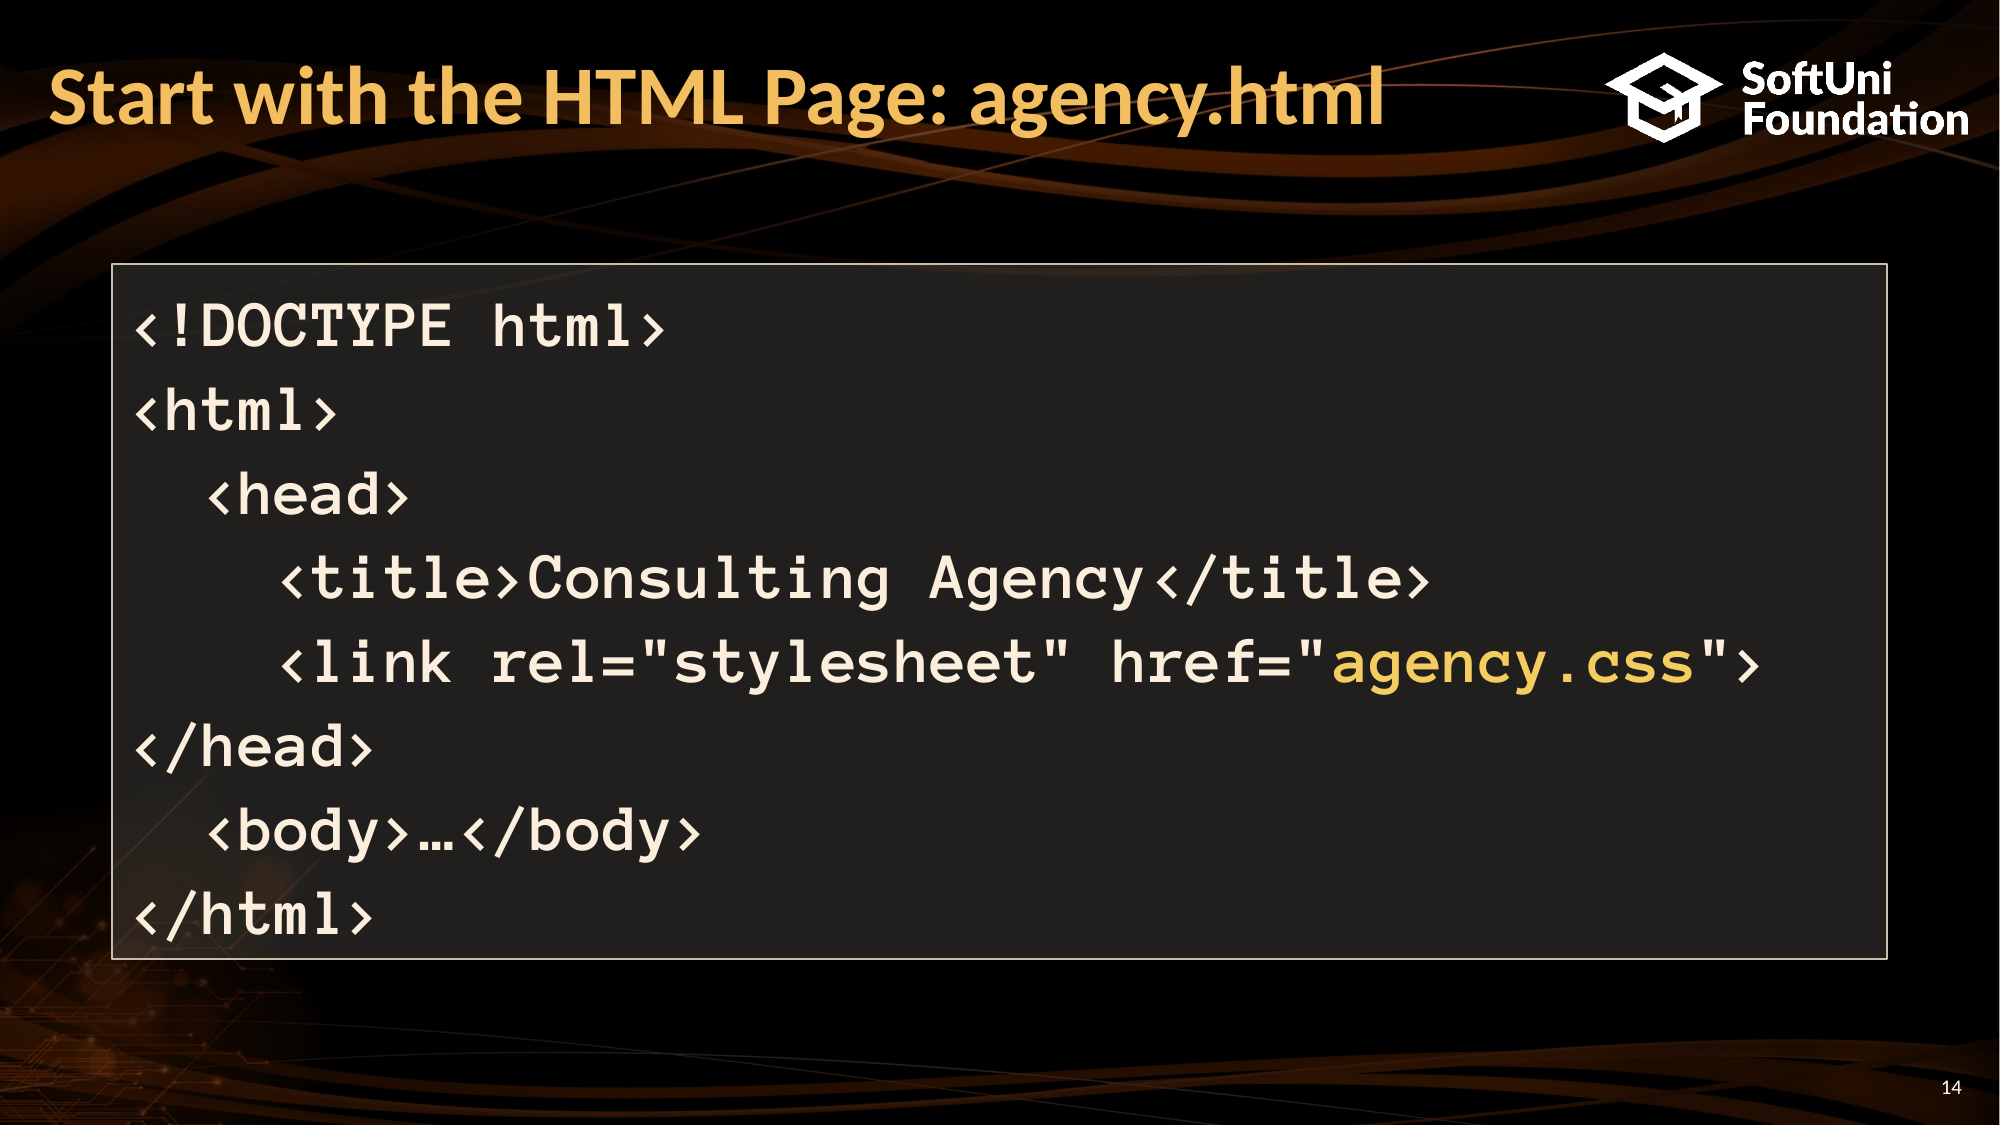

# Start with the HTML Page: agency.html
<!DOCTYPE html>
<html>
  <head>
    <title>Consulting Agency</title>
    <link rel="stylesheet" href="agency.css">
</head>
  <body>…</body>
</html>
14